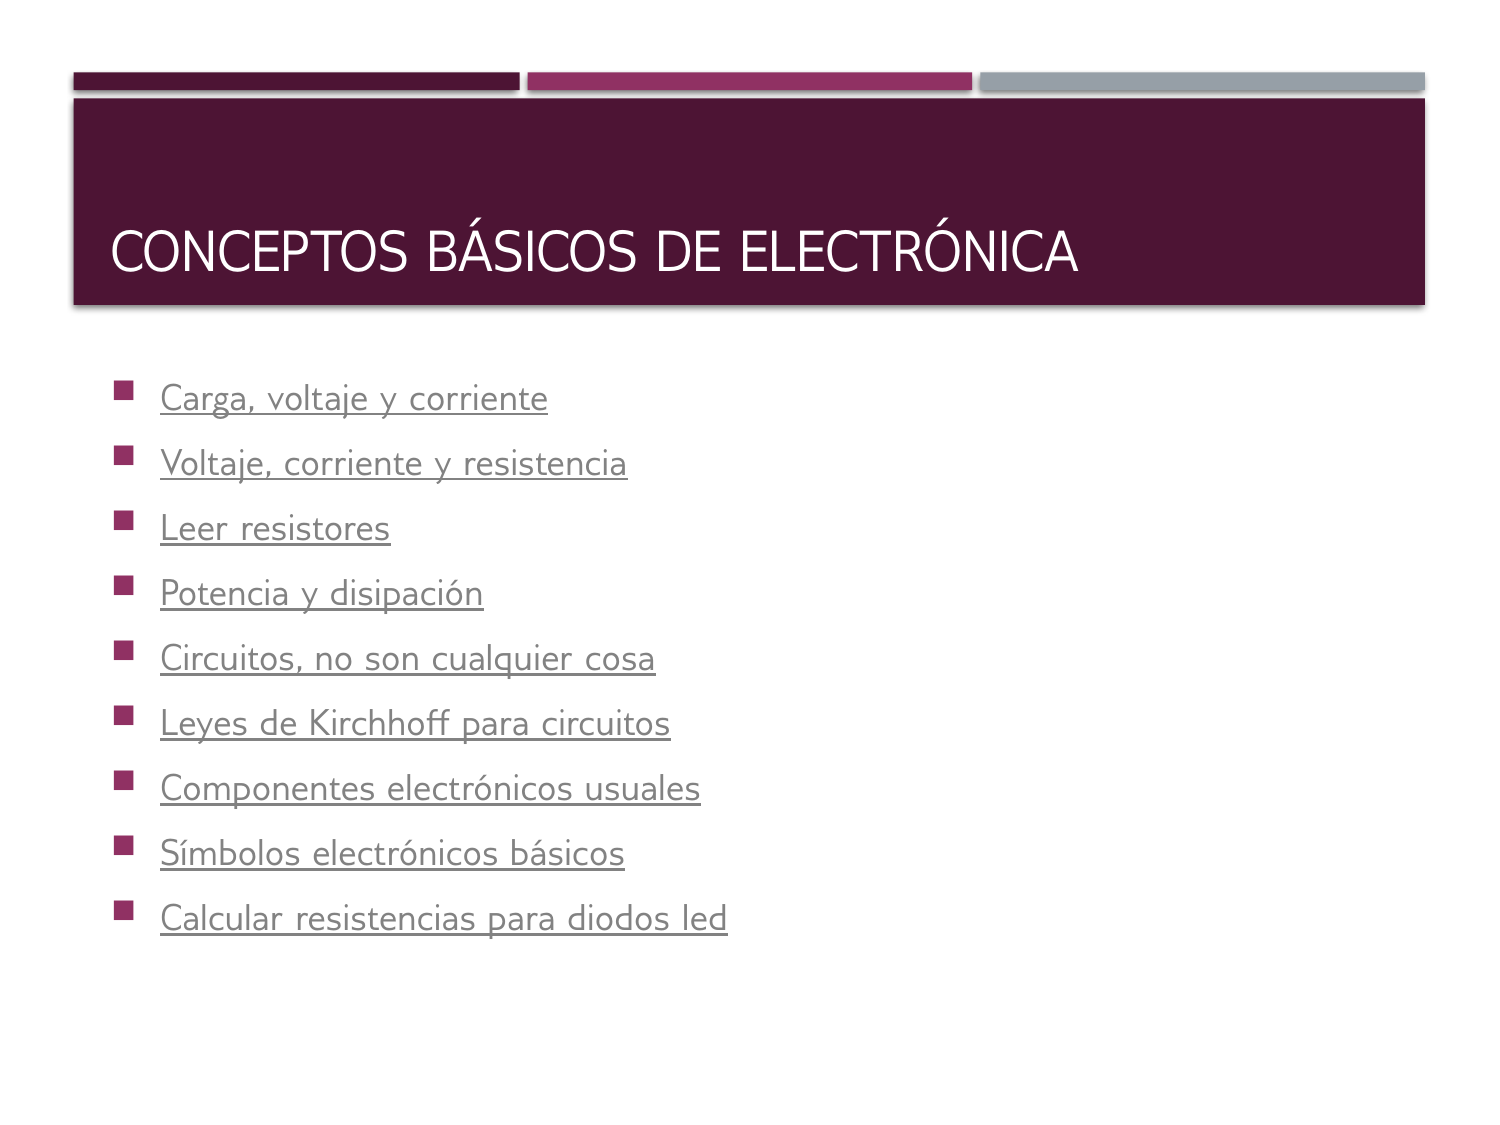

# Conceptos básicos de electrónica
Carga, voltaje y corriente
Voltaje, corriente y resistencia
Leer resistores
Potencia y disipación
Circuitos, no son cualquier cosa
Leyes de Kirchhoff para circuitos
Componentes electrónicos usuales
Símbolos electrónicos básicos
Calcular resistencias para diodos led